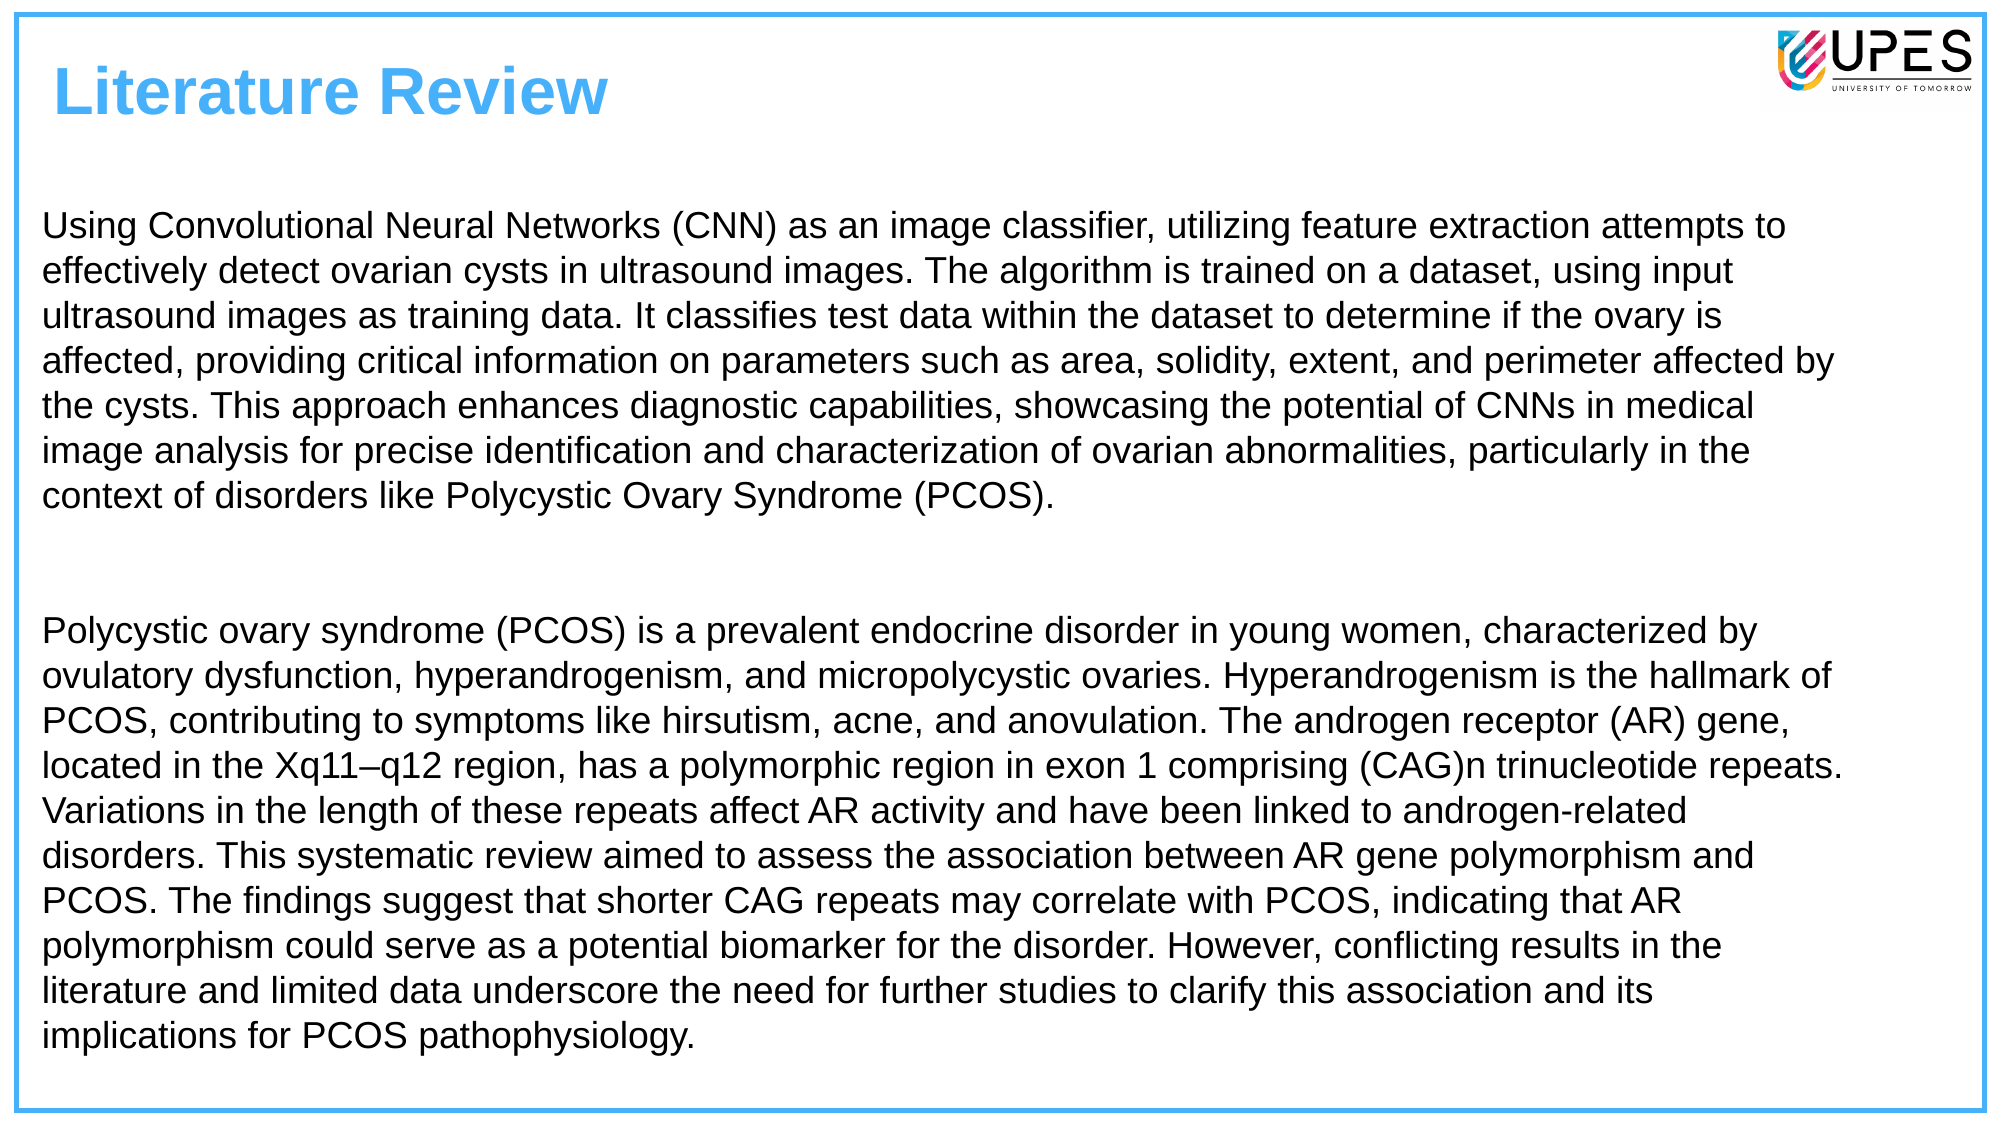

Literature Review
Using Convolutional Neural Networks (CNN) as an image classifier, utilizing feature extraction attempts to effectively detect ovarian cysts in ultrasound images. The algorithm is trained on a dataset, using input ultrasound images as training data. It classifies test data within the dataset to determine if the ovary is affected, providing critical information on parameters such as area, solidity, extent, and perimeter affected by the cysts. This approach enhances diagnostic capabilities, showcasing the potential of CNNs in medical image analysis for precise identification and characterization of ovarian abnormalities, particularly in the context of disorders like Polycystic Ovary Syndrome (PCOS).

Polycystic ovary syndrome (PCOS) is a prevalent endocrine disorder in young women, characterized by ovulatory dysfunction, hyperandrogenism, and micropolycystic ovaries. Hyperandrogenism is the hallmark of PCOS, contributing to symptoms like hirsutism, acne, and anovulation. The androgen receptor (AR) gene, located in the Xq11–q12 region, has a polymorphic region in exon 1 comprising (CAG)n trinucleotide repeats. Variations in the length of these repeats affect AR activity and have been linked to androgen-related disorders. This systematic review aimed to assess the association between AR gene polymorphism and PCOS. The findings suggest that shorter CAG repeats may correlate with PCOS, indicating that AR polymorphism could serve as a potential biomarker for the disorder. However, conflicting results in the literature and limited data underscore the need for further studies to clarify this association and its implications for PCOS pathophysiology.